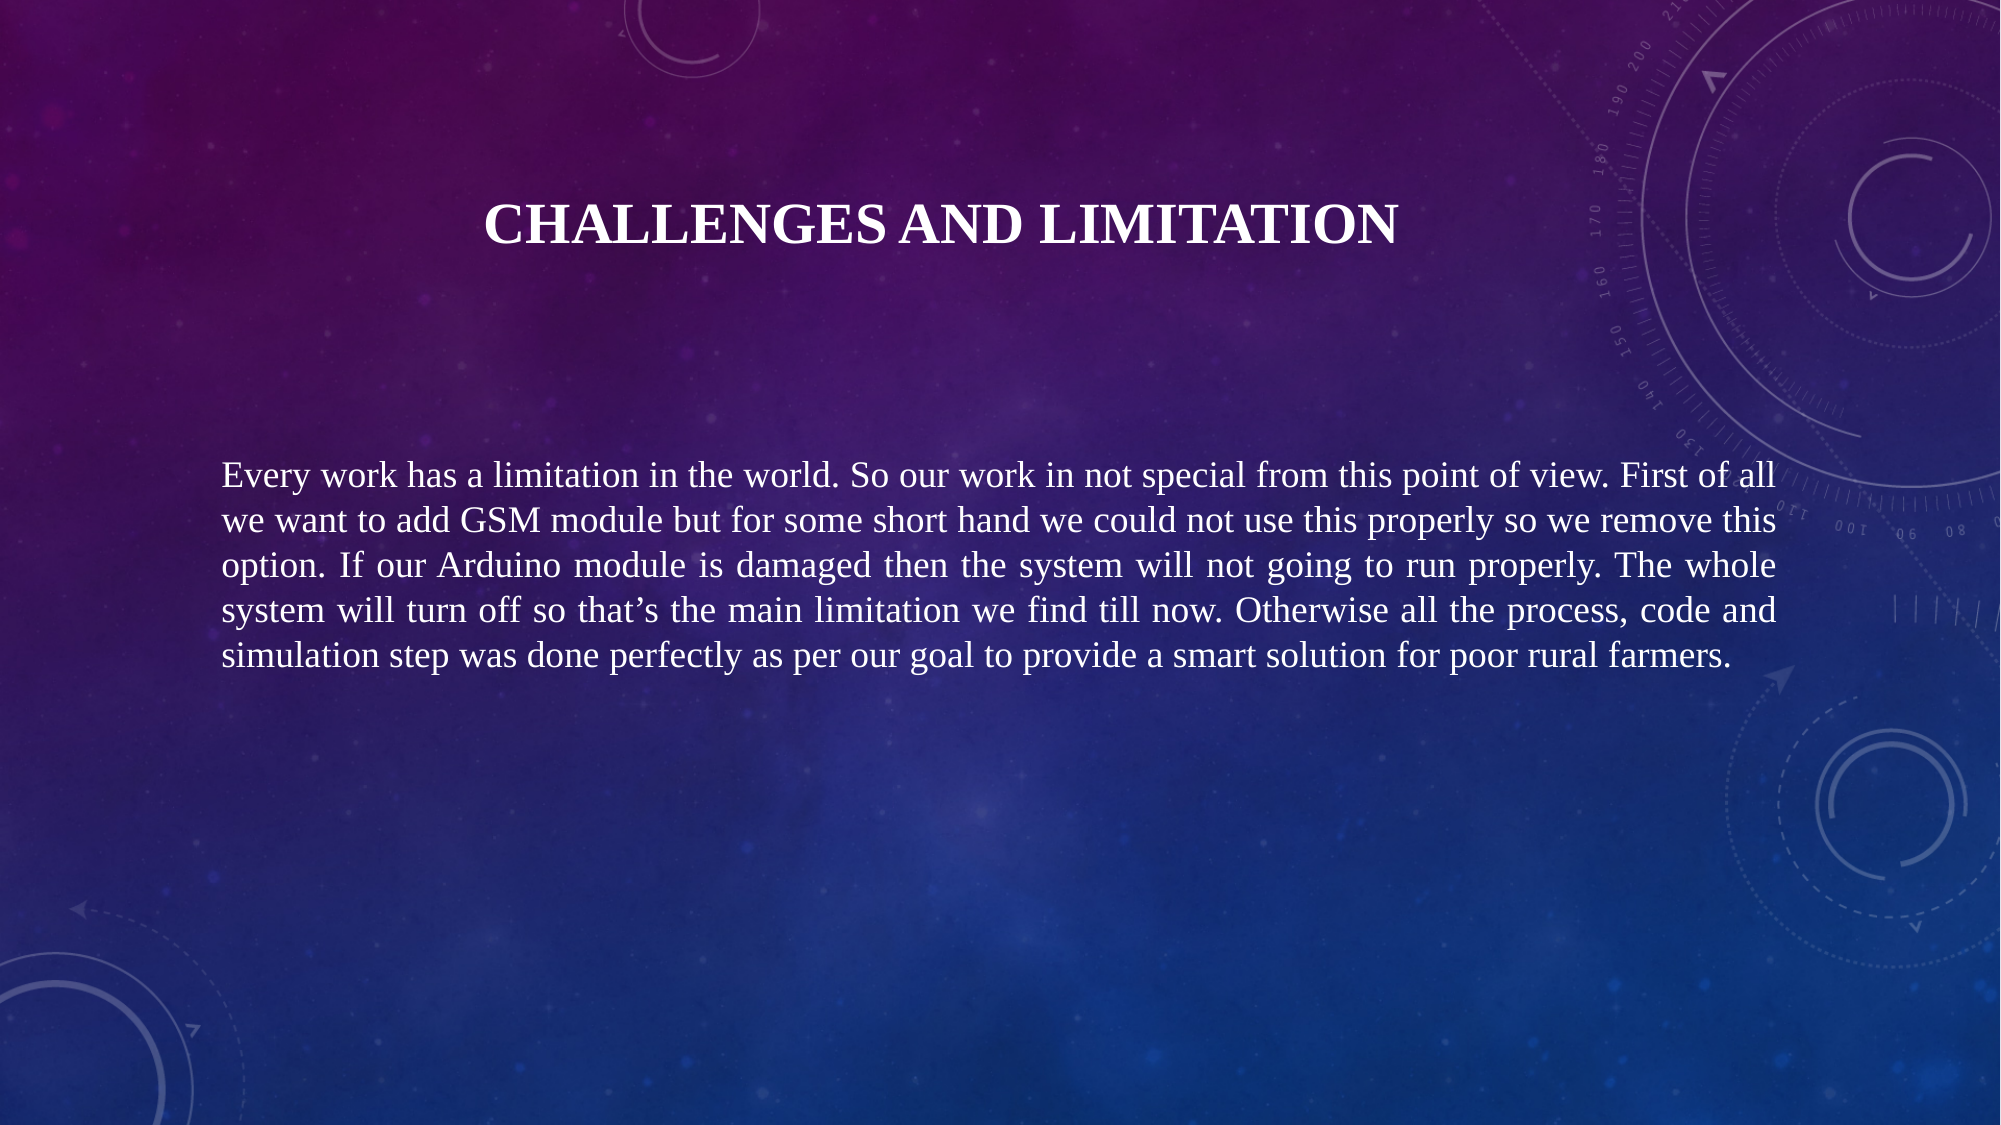

# Challenges and Limitation
Every work has a limitation in the world. So our work in not special from this point of view. First of all we want to add GSM module but for some short hand we could not use this properly so we remove this option. If our Arduino module is damaged then the system will not going to run properly. The whole system will turn off so that’s the main limitation we find till now. Otherwise all the process, code and simulation step was done perfectly as per our goal to provide a smart solution for poor rural farmers.